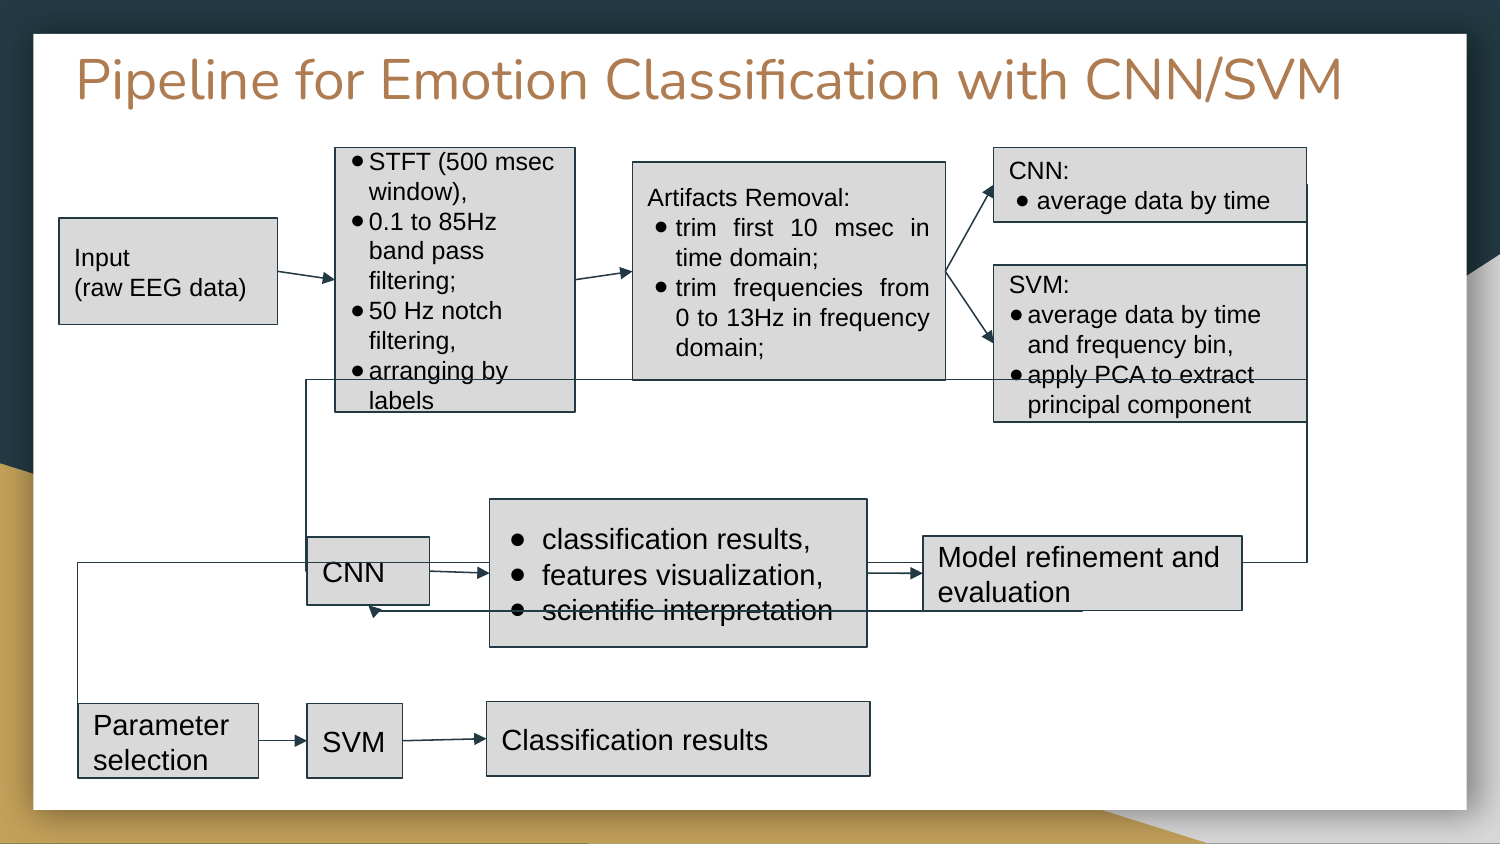

# Pipeline for Emotion Classification with CNN/SVM
STFT (500 msec window),
0.1 to 85Hz band pass filtering;
50 Hz notch filtering,
arranging by labels
CNN:
average data by time
Artifacts Removal:
trim first 10 msec in time domain;
trim frequencies from 0 to 13Hz in frequency domain;
Input
(raw EEG data)
SVM:
average data by time and frequency bin,
apply PCA to extract principal component
classification results,
features visualization,
scientific interpretation
Model refinement and evaluation
CNN
Classification results
Parameter selection
SVM